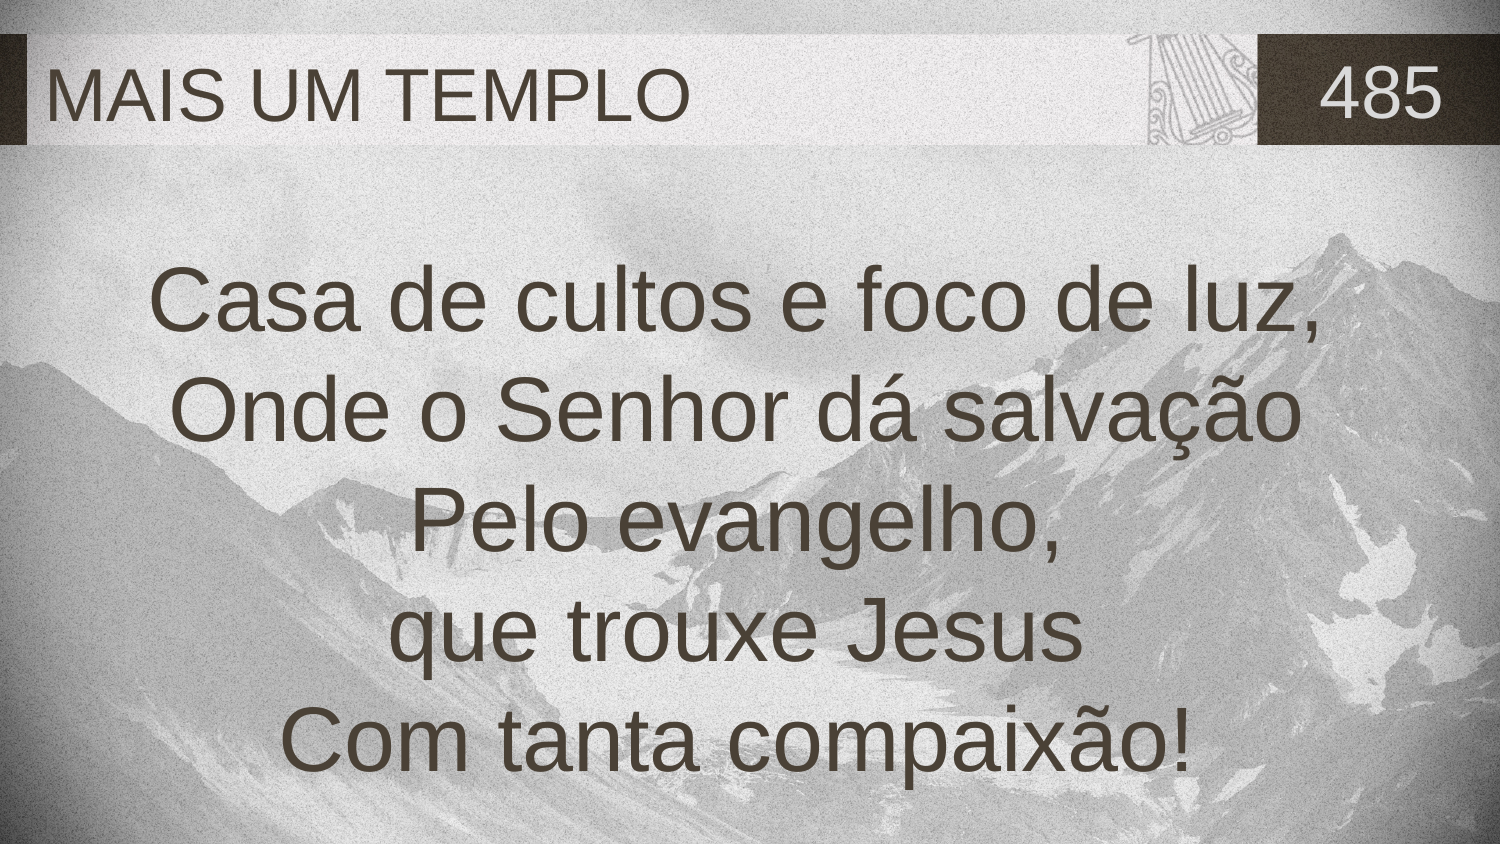

# MAIS UM TEMPLO
485
Casa de cultos e foco de luz,
Onde o Senhor dá salvação
Pelo evangelho,
que trouxe Jesus
Com tanta compaixão!